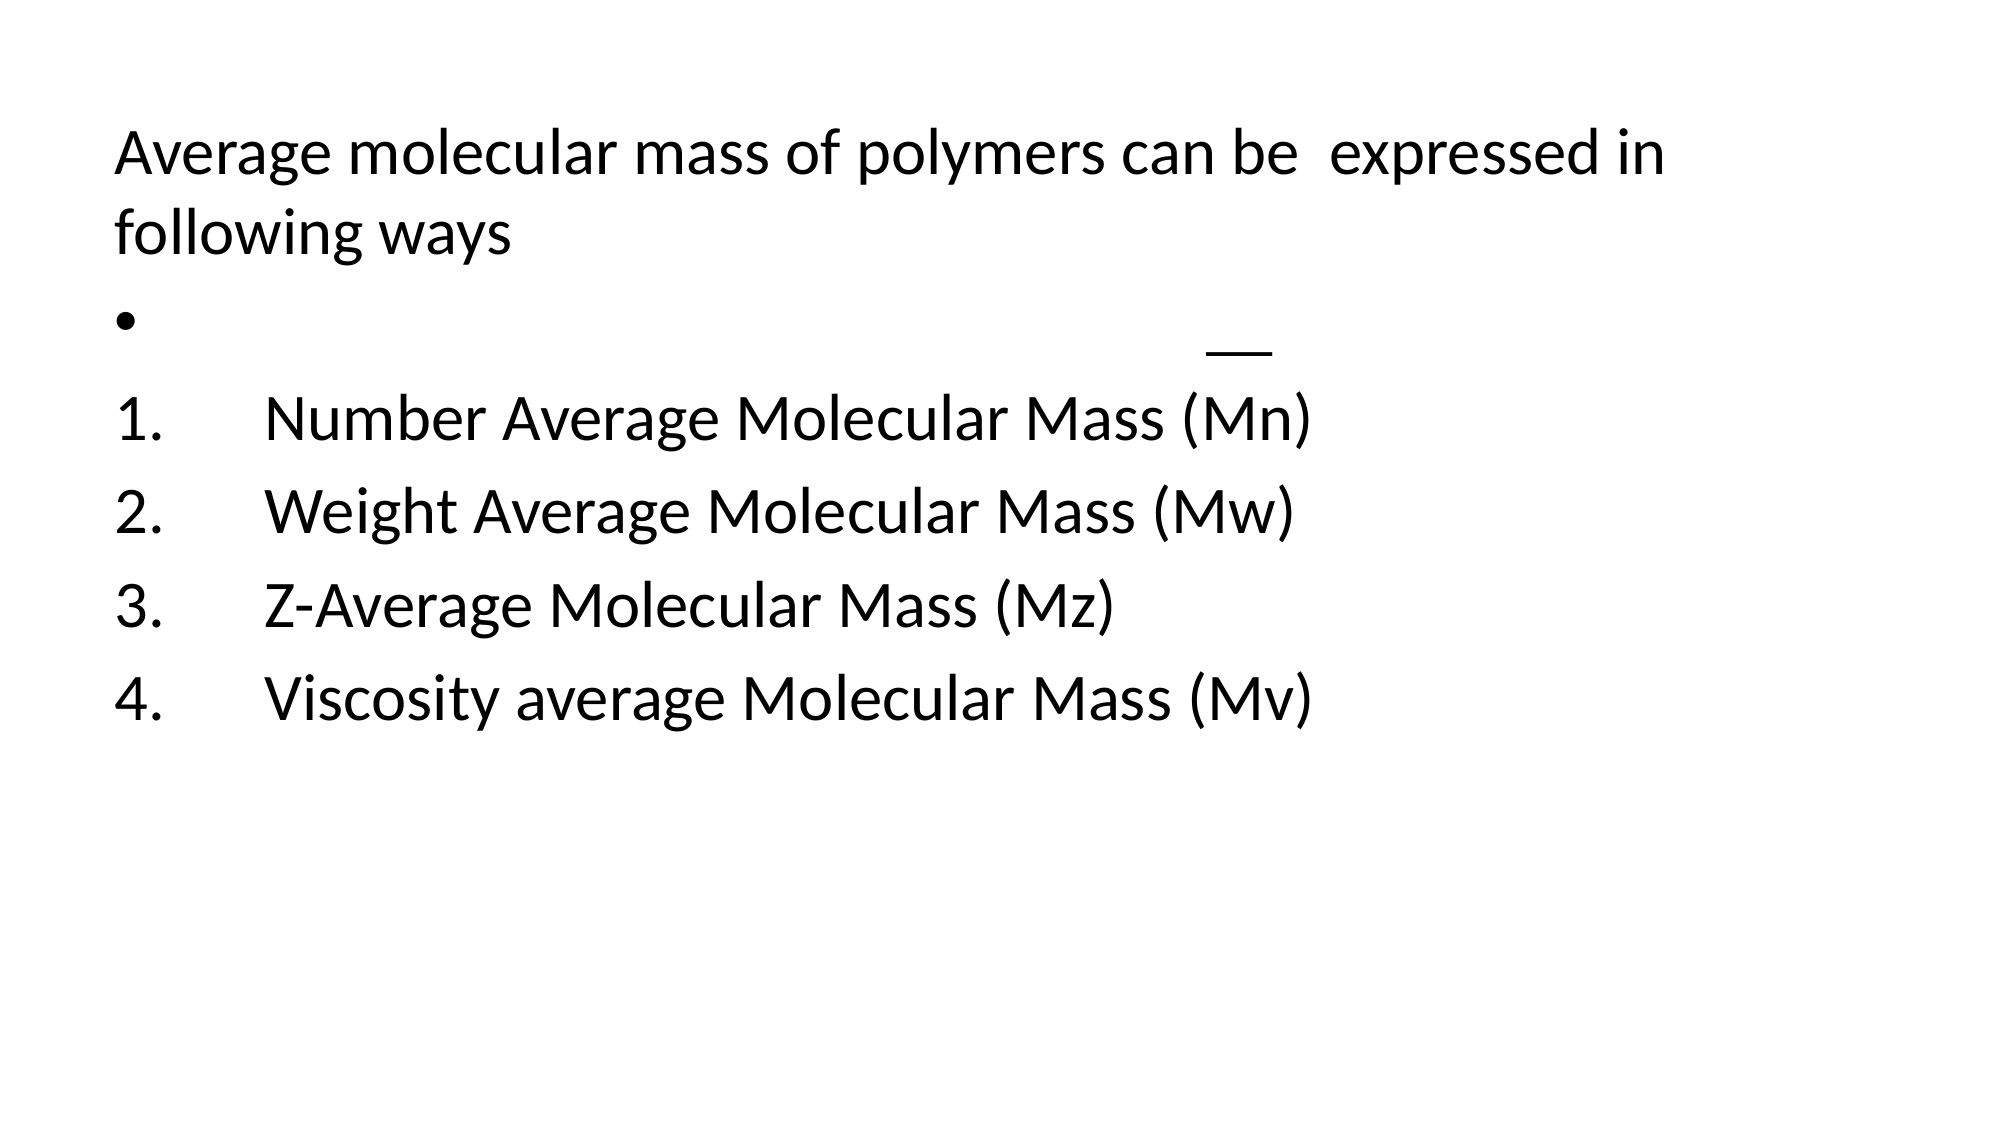

Average molecular mass of polymers can be  expressed in following ways
                                                                     __
1.	Number Average Molecular Mass (Mn)
2.	Weight Average Molecular Mass (Mw)
3.	Z-Average Molecular Mass (Mz)
4.	Viscosity average Molecular Mass (Mv)